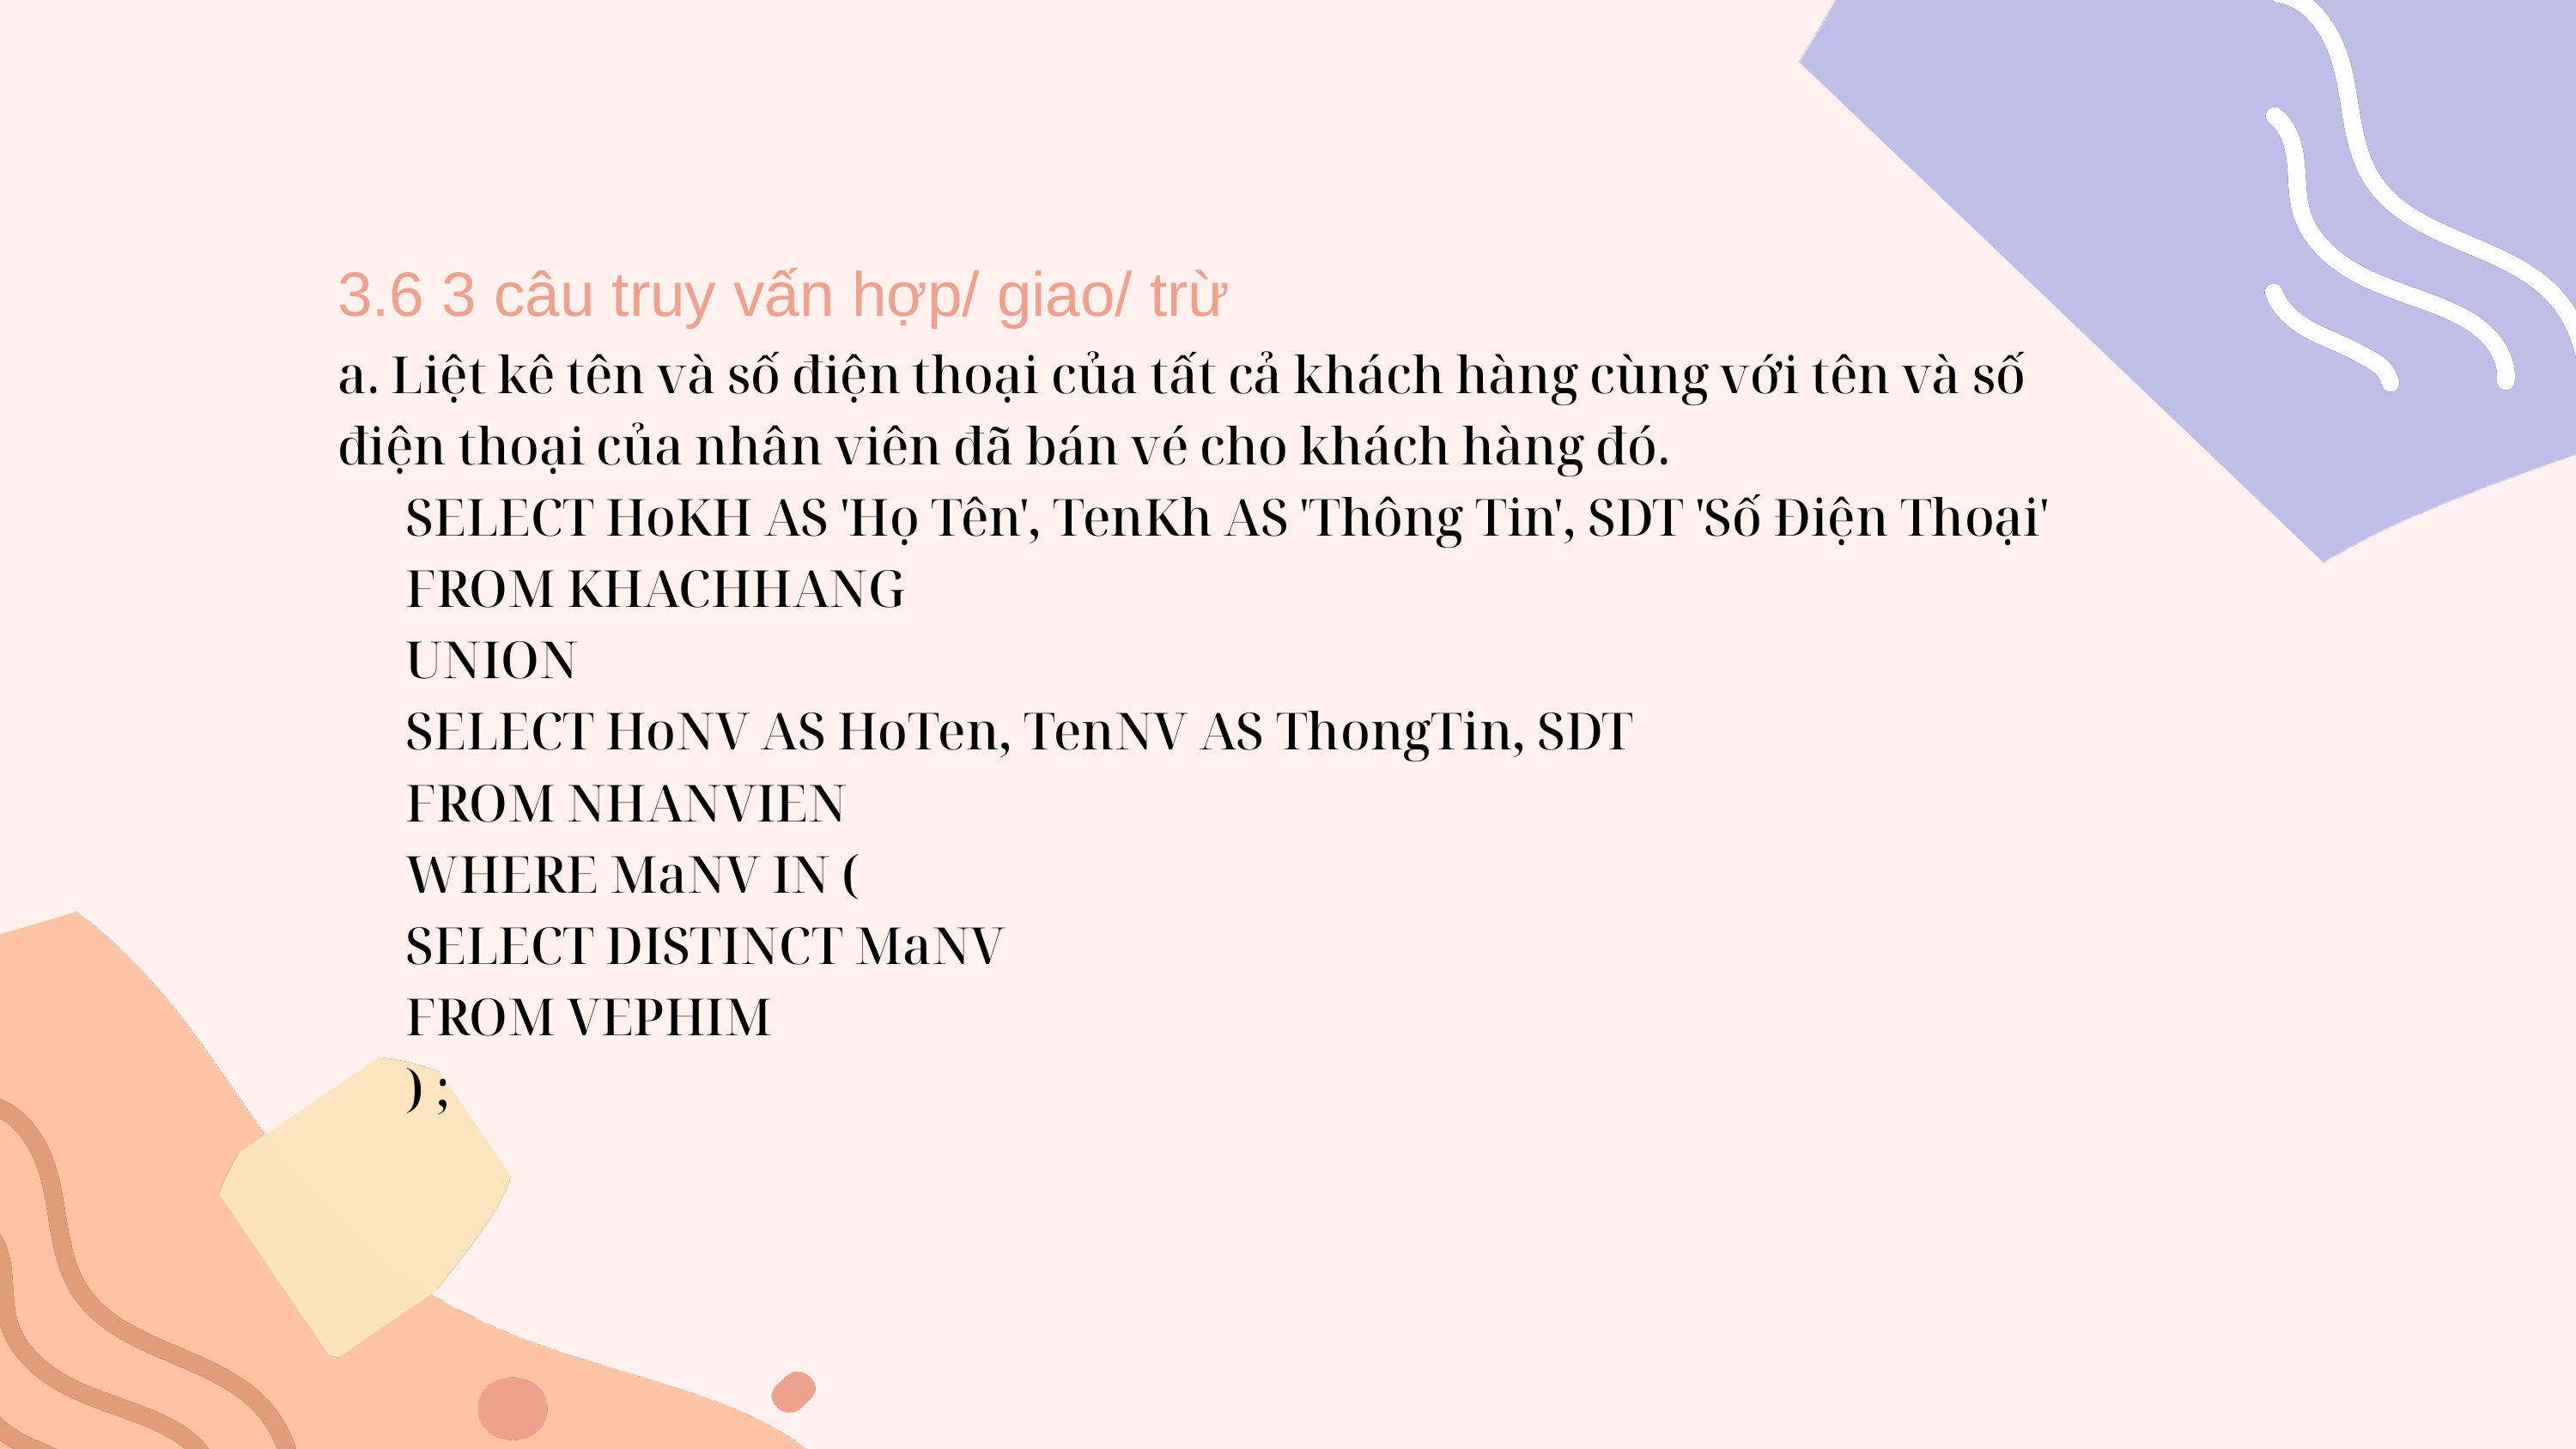

3.6 3 câu truy vấn hợp/ giao/ trừ
a. Liệt kê tên và số điện thoại của tất cả khách hàng cùng với tên và số điện thoại của nhân viên đã bán vé cho khách hàng đó.
      SELECT HoKH AS 'Họ Tên', TenKh AS 'Thông Tin', SDT 'Số Điện Thoại'
      FROM KHACHHANG
      UNION
      SELECT HoNV AS HoTen, TenNV AS ThongTin, SDT
      FROM NHANVIEN
      WHERE MaNV IN (
      SELECT DISTINCT MaNV
      FROM VEPHIM
      ) ;